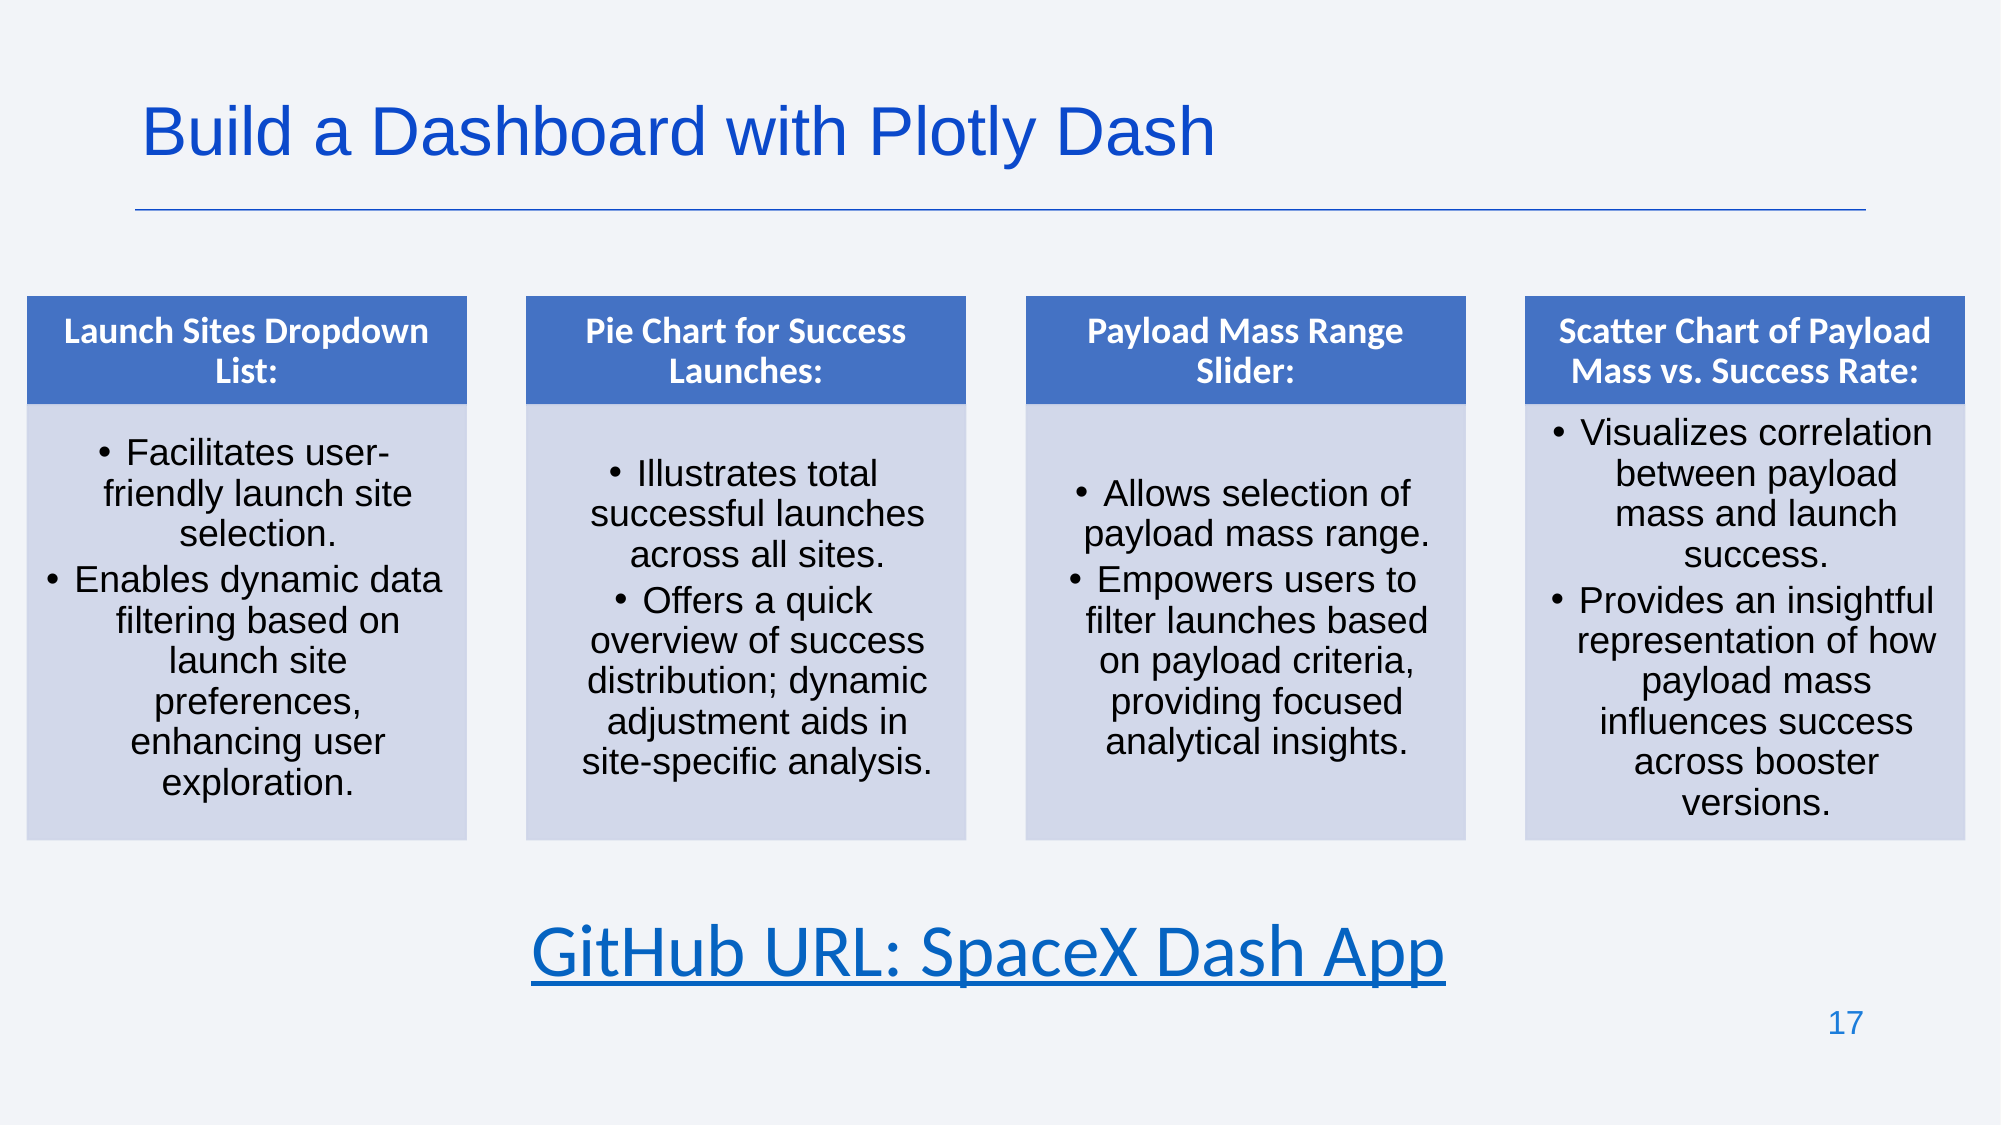

Build a Dashboard with Plotly Dash
Launch Sites Dropdown List:
Facilitates user-friendly launch site selection.
Enables dynamic data filtering based on launch site preferences, enhancing user exploration.
Pie Chart for Success Launches:
Illustrates total successful launches across all sites.
Offers a quick overview of success distribution; dynamic adjustment aids in site-specific analysis.
Payload Mass Range Slider:
Allows selection of payload mass range.
Empowers users to filter launches based on payload criteria, providing focused analytical insights.
Scatter Chart of Payload Mass vs. Success Rate:
Visualizes correlation between payload mass and launch success.
Provides an insightful representation of how payload mass influences success across booster versions.
GitHub URL: SpaceX Dash App
17